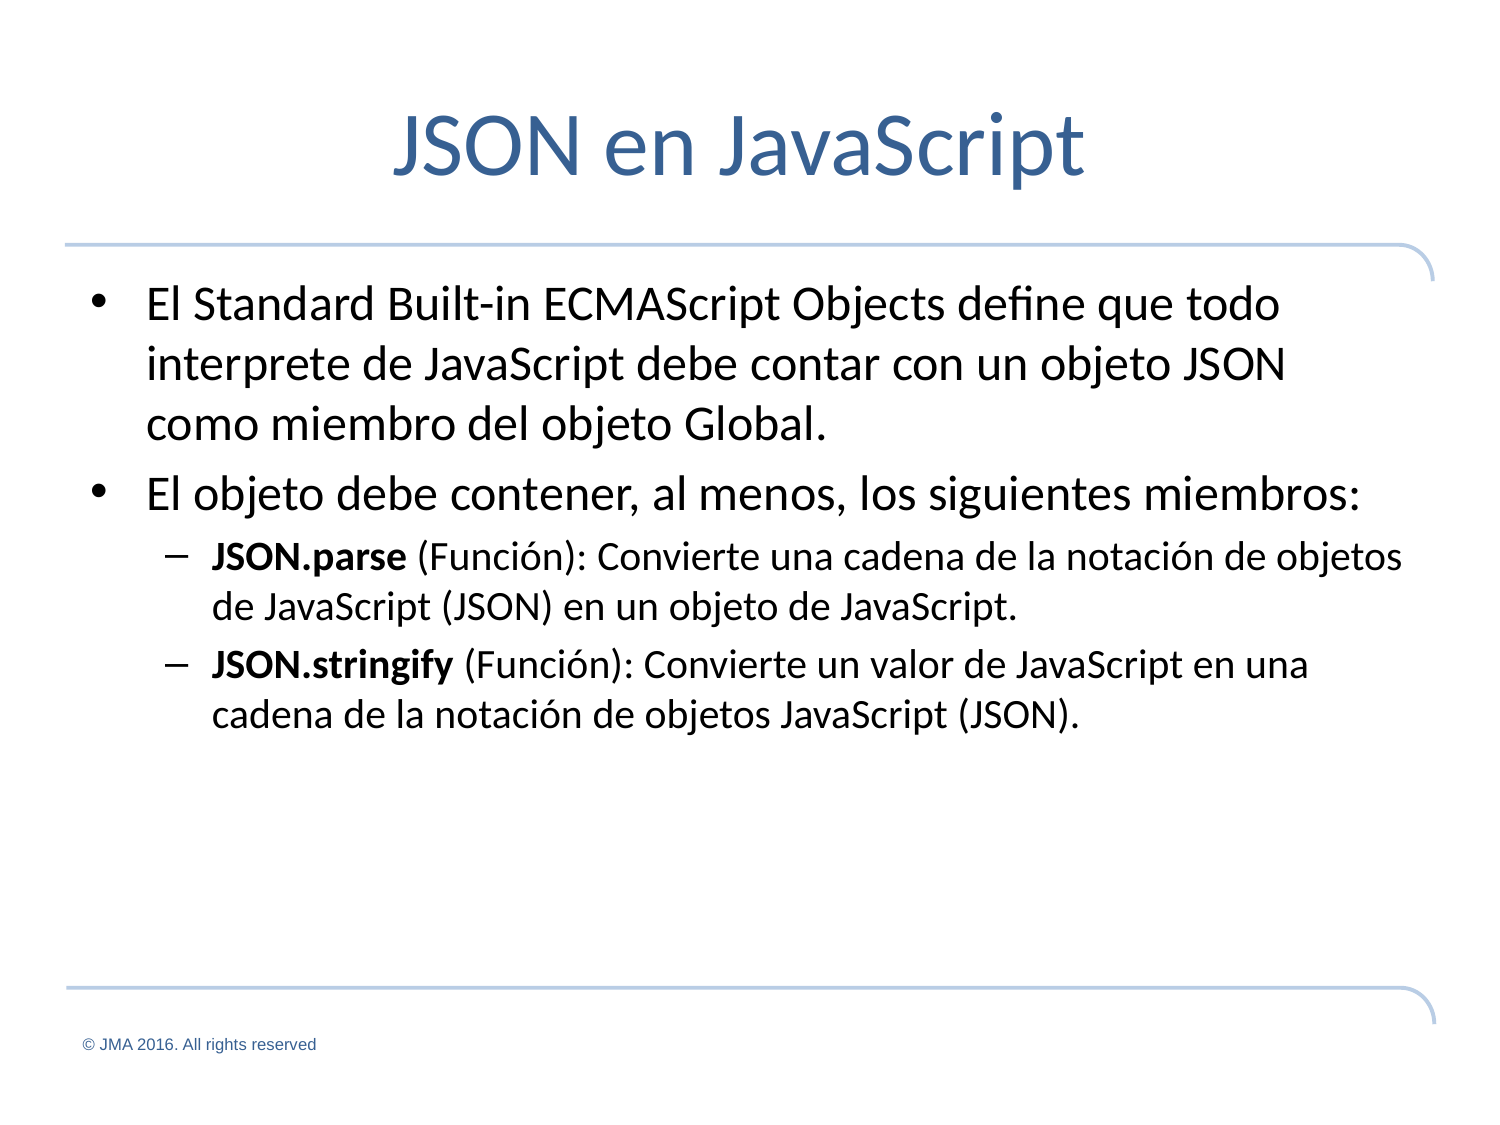

# JSON en JavaScript
El Standard Built-in ECMAScript Objects define que todo interprete de JavaScript debe contar con un objeto JSON como miembro del objeto Global.
El objeto debe contener, al menos, los siguientes miembros:
JSON.parse (Función): Convierte una cadena de la notación de objetos de JavaScript (JSON) en un objeto de JavaScript.
JSON.stringify (Función): Convierte un valor de JavaScript en una cadena de la notación de objetos JavaScript (JSON).